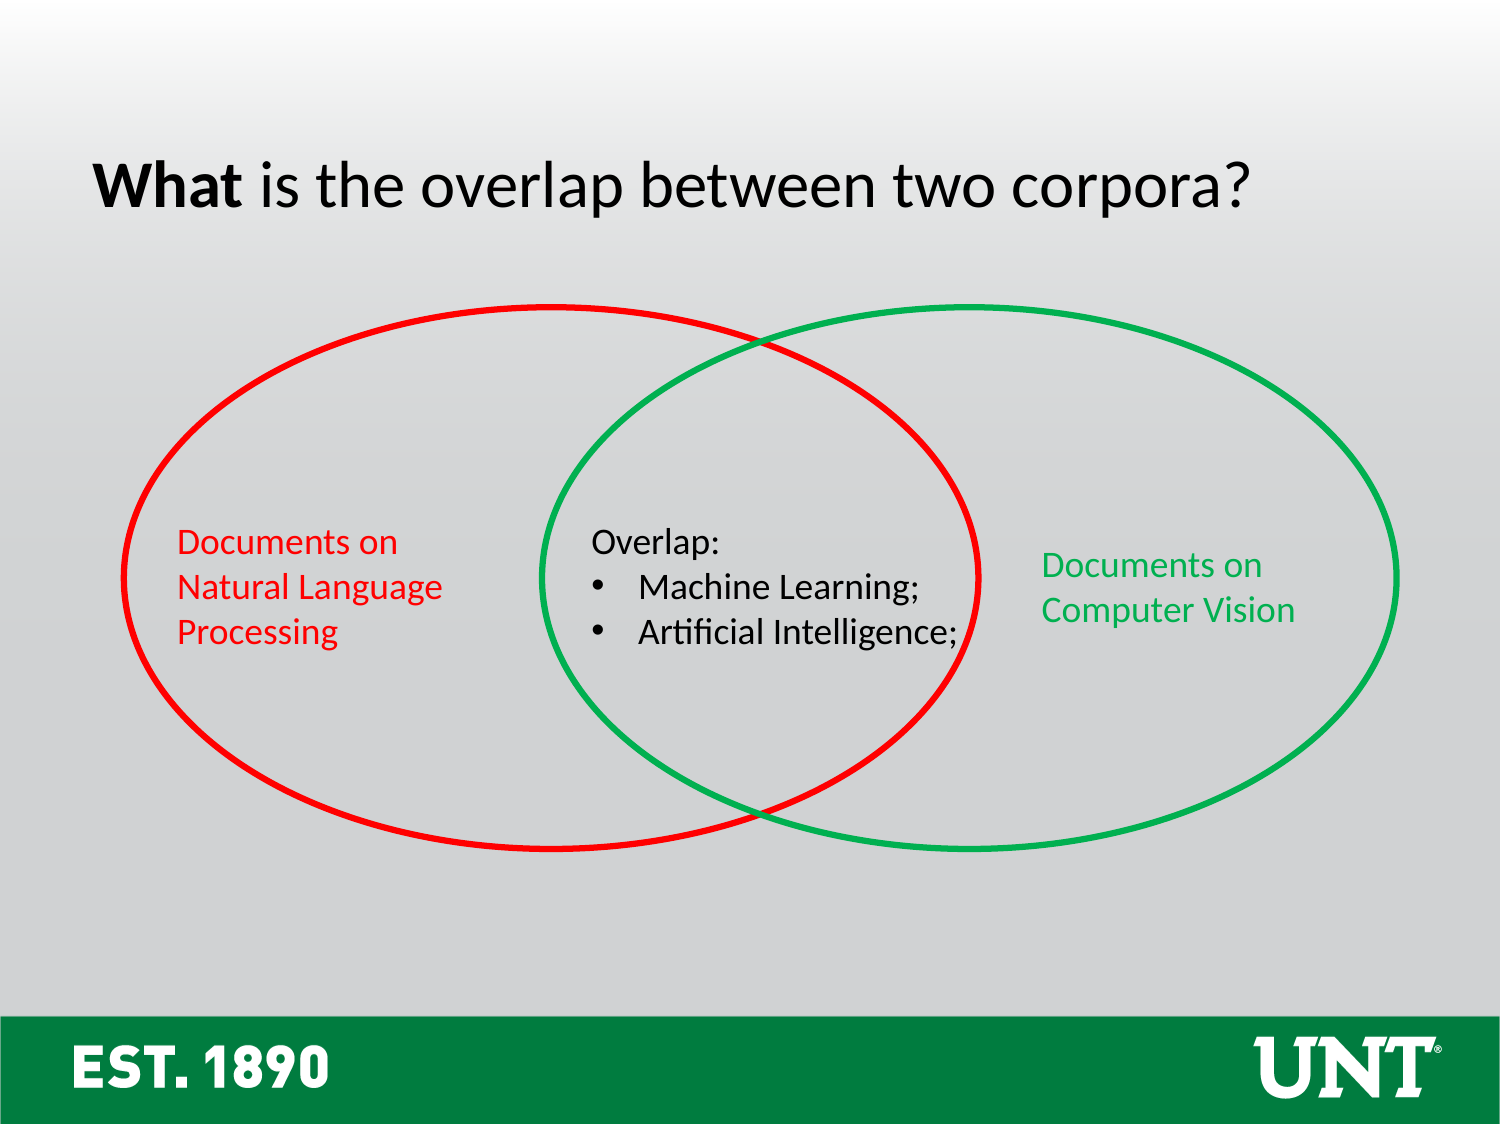

What is the overlap between two corpora?

Overlap:
Machine Learning;
Artificial Intelligence;
Documents on Natural Language Processing
Documents on
Computer Vision